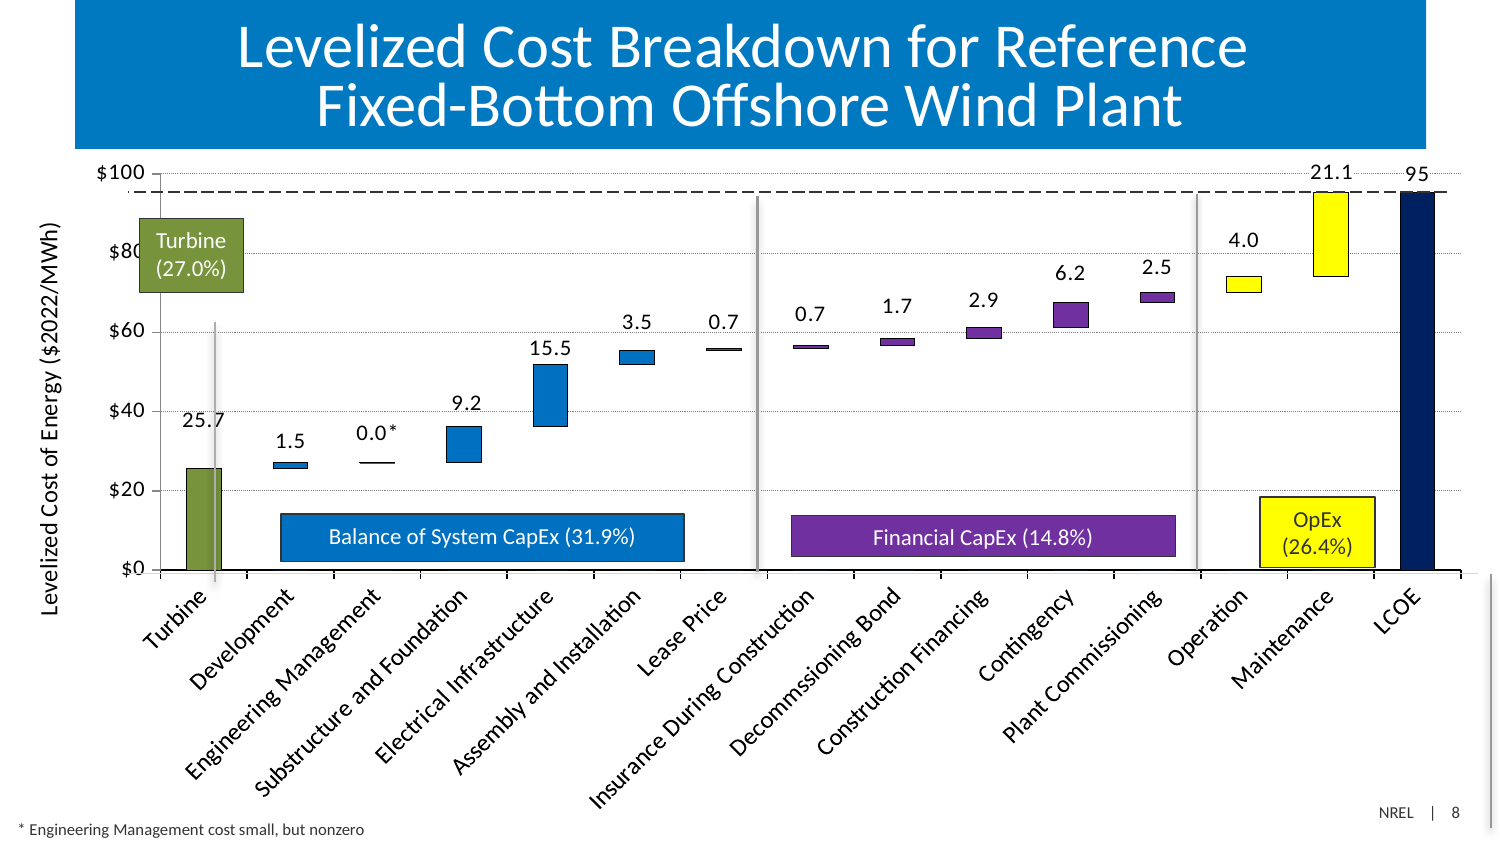

# Levelized Cost Breakdown for Reference Fixed-Bottom Offshore Wind Plant

### Chart

| Category |  |  |  |
|---|---|---|---|
| Turbine | 0.0 | 0.0 | 25.665953533800447 |
| Development | 0.0 | 25.665953533800447 | 1.451183208040529 |
| Engineering Management | 0.0 | 27.117136741840977 | 0.03261085860765234 |
| Substructure and Foundation | 0.0 | 27.149747600448627 | 9.190223079467652 |
| Electrical Infrastructure | 0.0 | 36.33997067991628 | 15.51235133963173 |
| Assembly and Installation | 0.0 | 51.852322019548005 | 3.4581097981864666 |
| Lease Price | 0.0 | 55.31043181773447 | 0.6673147918788117 |
| Insurance During Construction | 0.0 | 55.97774660961328 | 0.6673147918788117 |
| Decommssioning Bond | 0.0 | 56.645061401492086 | 1.7457377688902034 |
| Construction Financing | 0.0 | 58.39079917038229 | 2.8970822491770396 |
| Contingency | 0.0 | 61.287881419559326 | 6.246338209140741 |
| Plant Commissioning | 0.0 | 67.53421962870007 | 2.516320279693247 |
| Operation | 0.0 | 70.05053990839332 | 3.9956451413039153 |
| Maintenance | 0.0 | 74.04618504969723 | 21.11451639938456 |
| LCOE | None | 0.0 | 95.16070144908178 |
Turbine (27.0%)
OpEx (26.4%)
Balance of System CapEx (31.9%)
Financial CapEx (14.8%)
* Engineering Management cost small, but nonzero